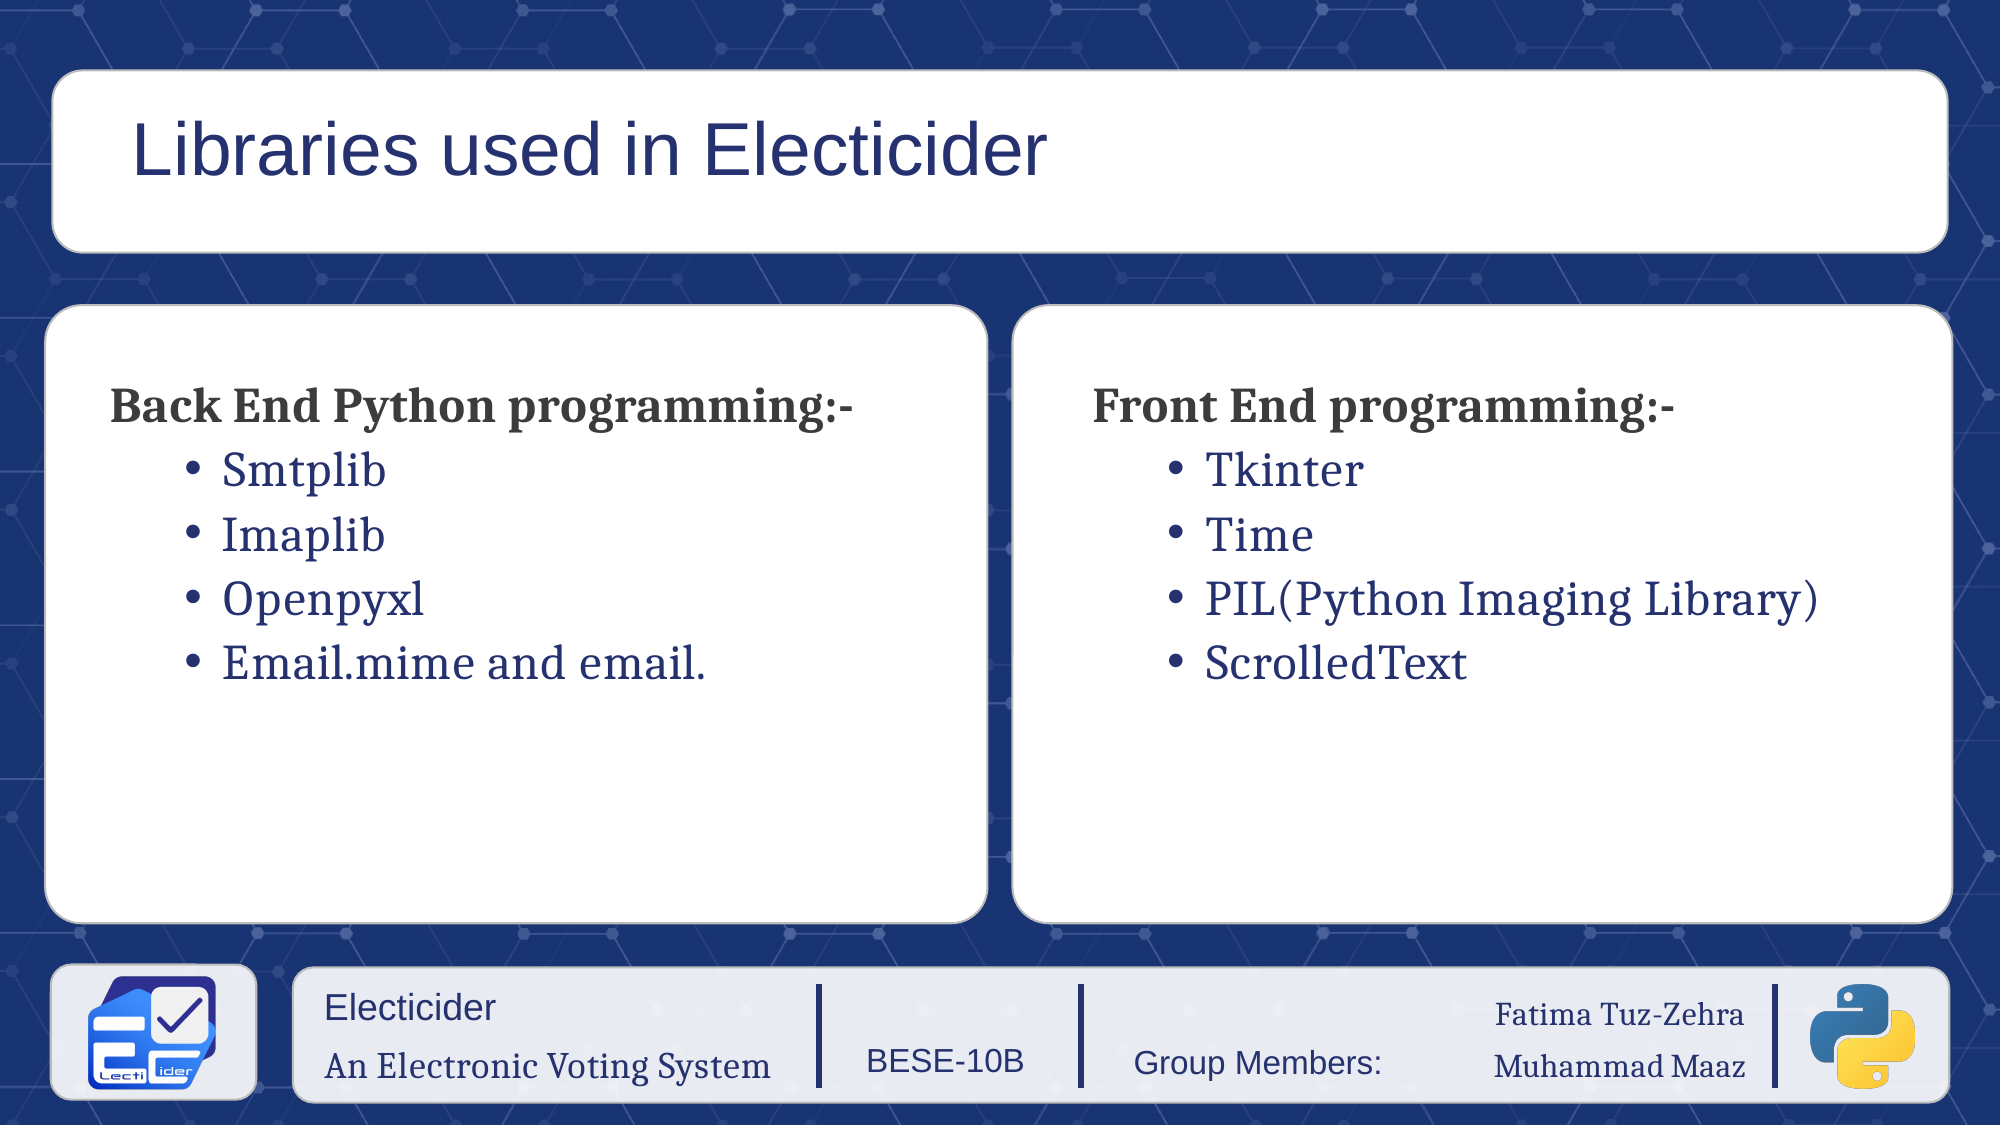

# Libraries used in Electicider
Front End programming:-
Tkinter
Time
PIL(Python Imaging Library)
ScrolledText

Back End Python programming:-
Smtplib
Imaplib
Openpyxl
Email.mime and email.